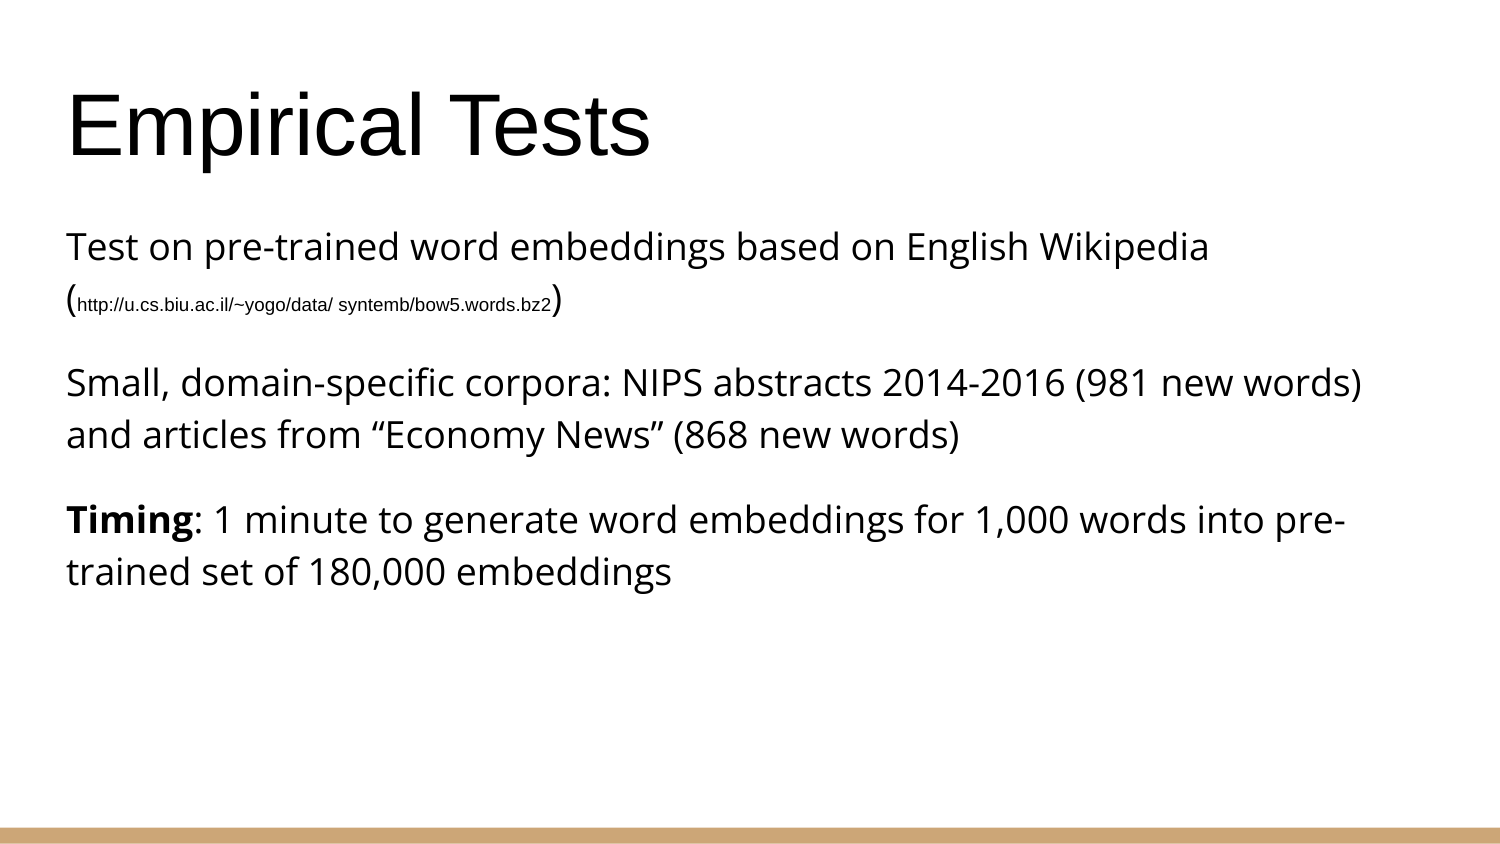

# Empirical Tests
Test on pre-trained word embeddings based on English Wikipedia (http://u.cs.biu.ac.il/~yogo/data/ syntemb/bow5.words.bz2)
Small, domain-specific corpora: NIPS abstracts 2014-2016 (981 new words) and articles from “Economy News” (868 new words)
Timing: 1 minute to generate word embeddings for 1,000 words into pre-trained set of 180,000 embeddings